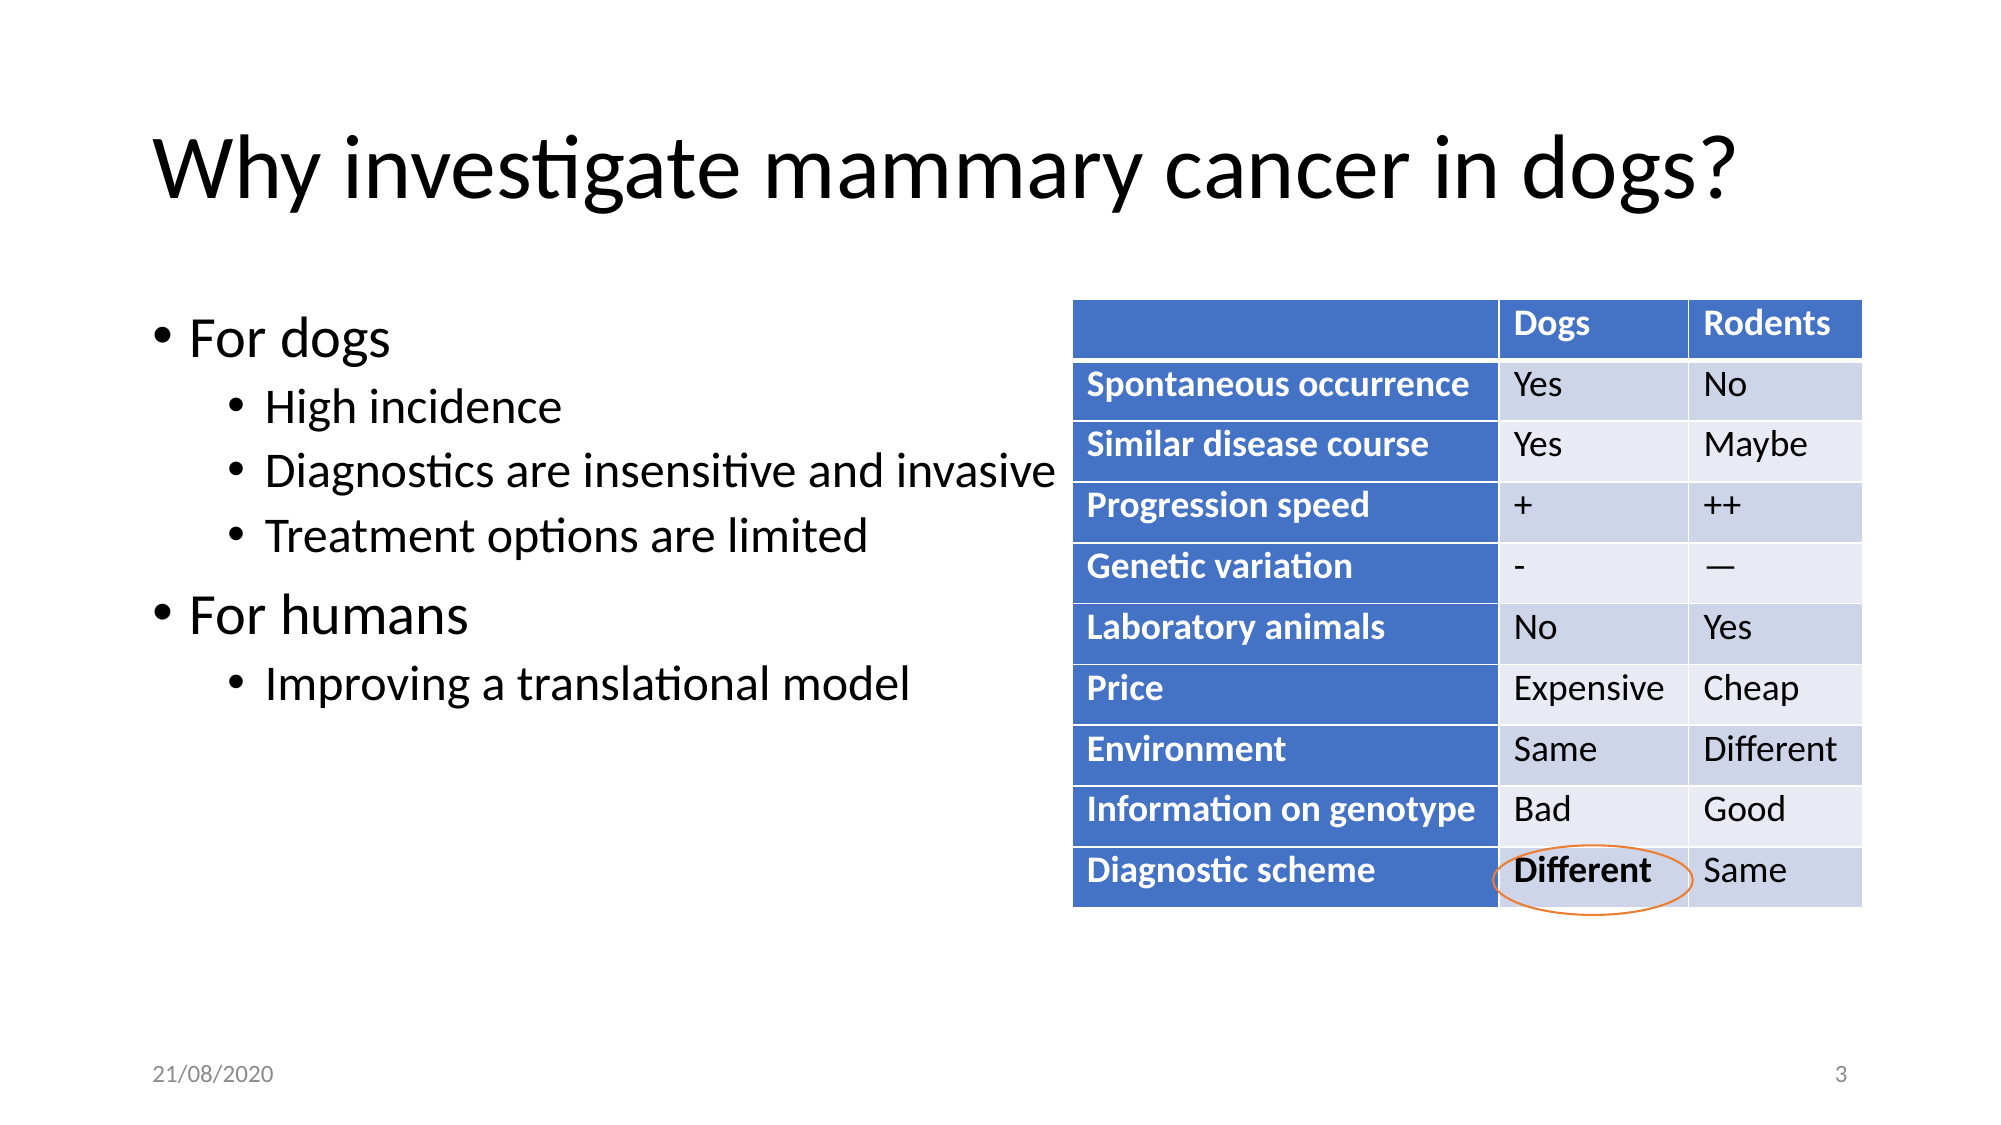

# Why investigate mammary cancer in dogs?
For dogs
High incidence
Diagnostics are insensitive and invasive
Treatment options are limited
For humans
Improving a translational model
|  | Dogs | Rodents |
| --- | --- | --- |
| Spontaneous occurrence | Yes | No |
| Similar disease course | Yes | Maybe |
| Progression speed | + | ++ |
| Genetic variation | - | — |
| Laboratory animals | No | Yes |
| Price | Expensive | Cheap |
| Environment | Same | Different |
| Information on genotype | Bad | Good |
| Diagnostic scheme | Different | Same |

21/08/2020
3